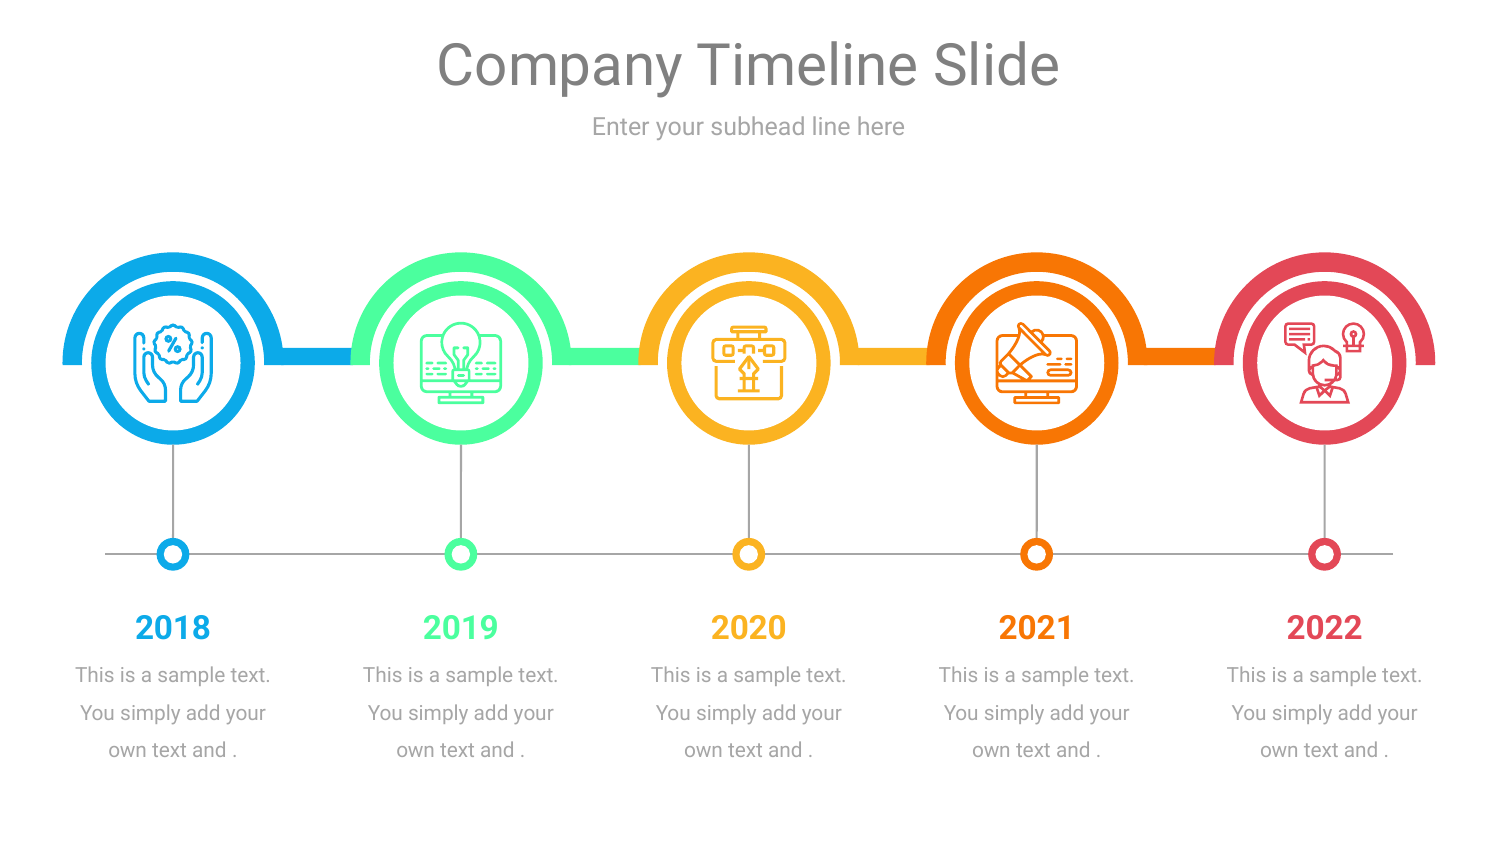

# Company Timeline Slide
Enter your subhead line here

2019
2018
2020
2021
2022
This is a sample text. You simply add your own text and .
This is a sample text. You simply add your own text and .
This is a sample text. You simply add your own text and .
This is a sample text. You simply add your own text and .
This is a sample text. You simply add your own text and .